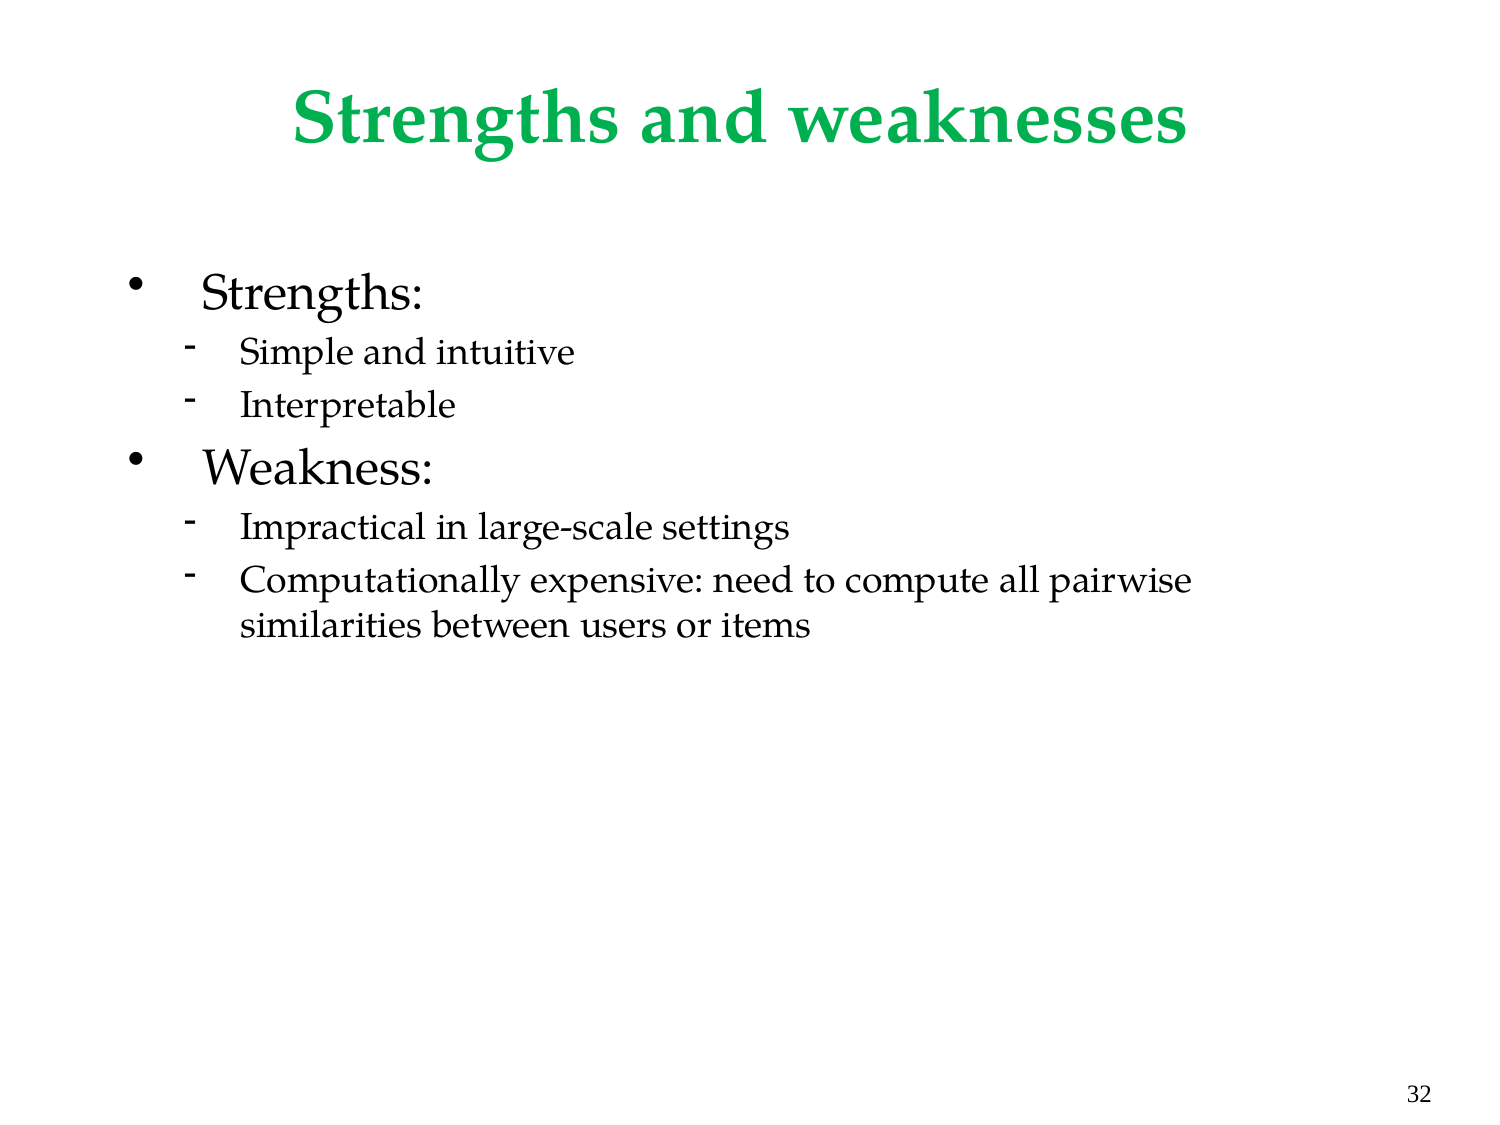

# Strengths and weaknesses
Strengths:
Simple and intuitive
Interpretable
Weakness:
Impractical in large-scale settings
Computationally expensive: need to compute all pairwise similarities between users or items
32